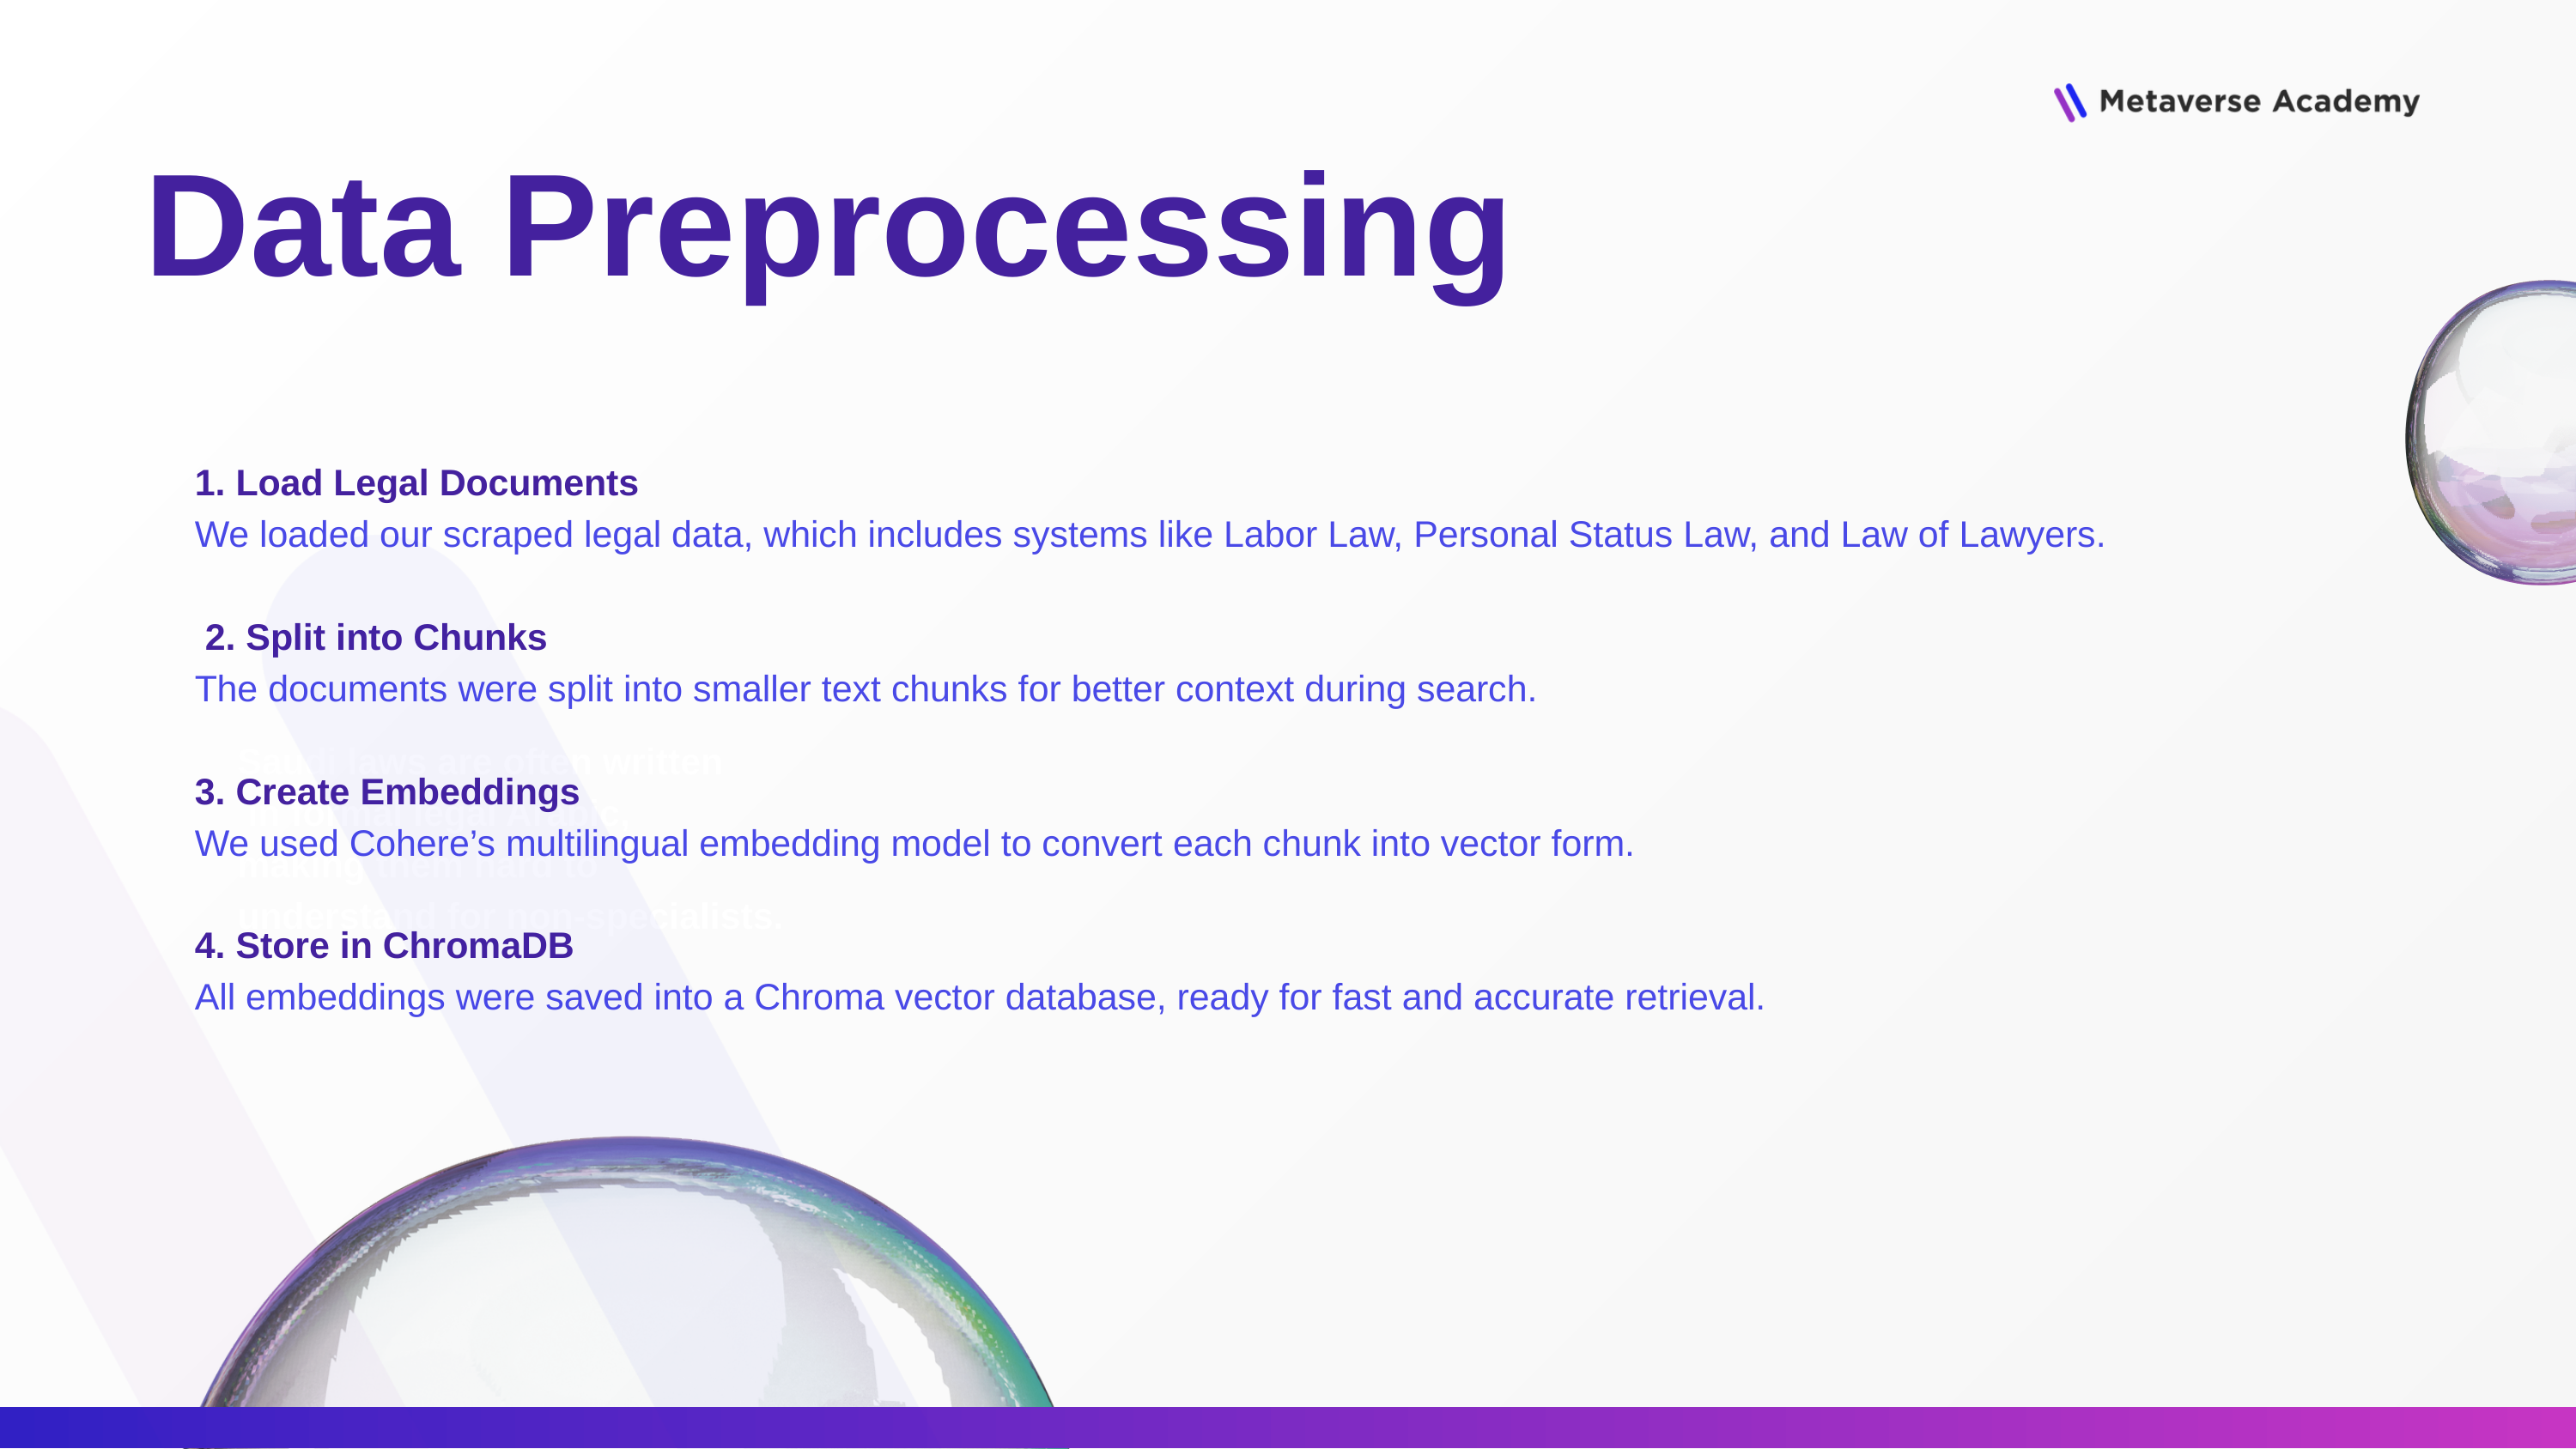

Data Preprocessing

1. Load Legal Documents
We loaded our scraped legal data, which includes systems like Labor Law, Personal Status Law, and Law of Lawyers.

 2. Split into Chunks
The documents were split into smaller text chunks for better context during search.

3. Create Embeddings
We used Cohere’s multilingual embedding model to convert each chunk into vector form.

4. Store in ChromaDB
All embeddings were saved into a Chroma vector database, ready for fast and accurate retrieval.

Saudi laws are often written
 in formal legal Arabic,
making them hard to
understand for non-specialists.